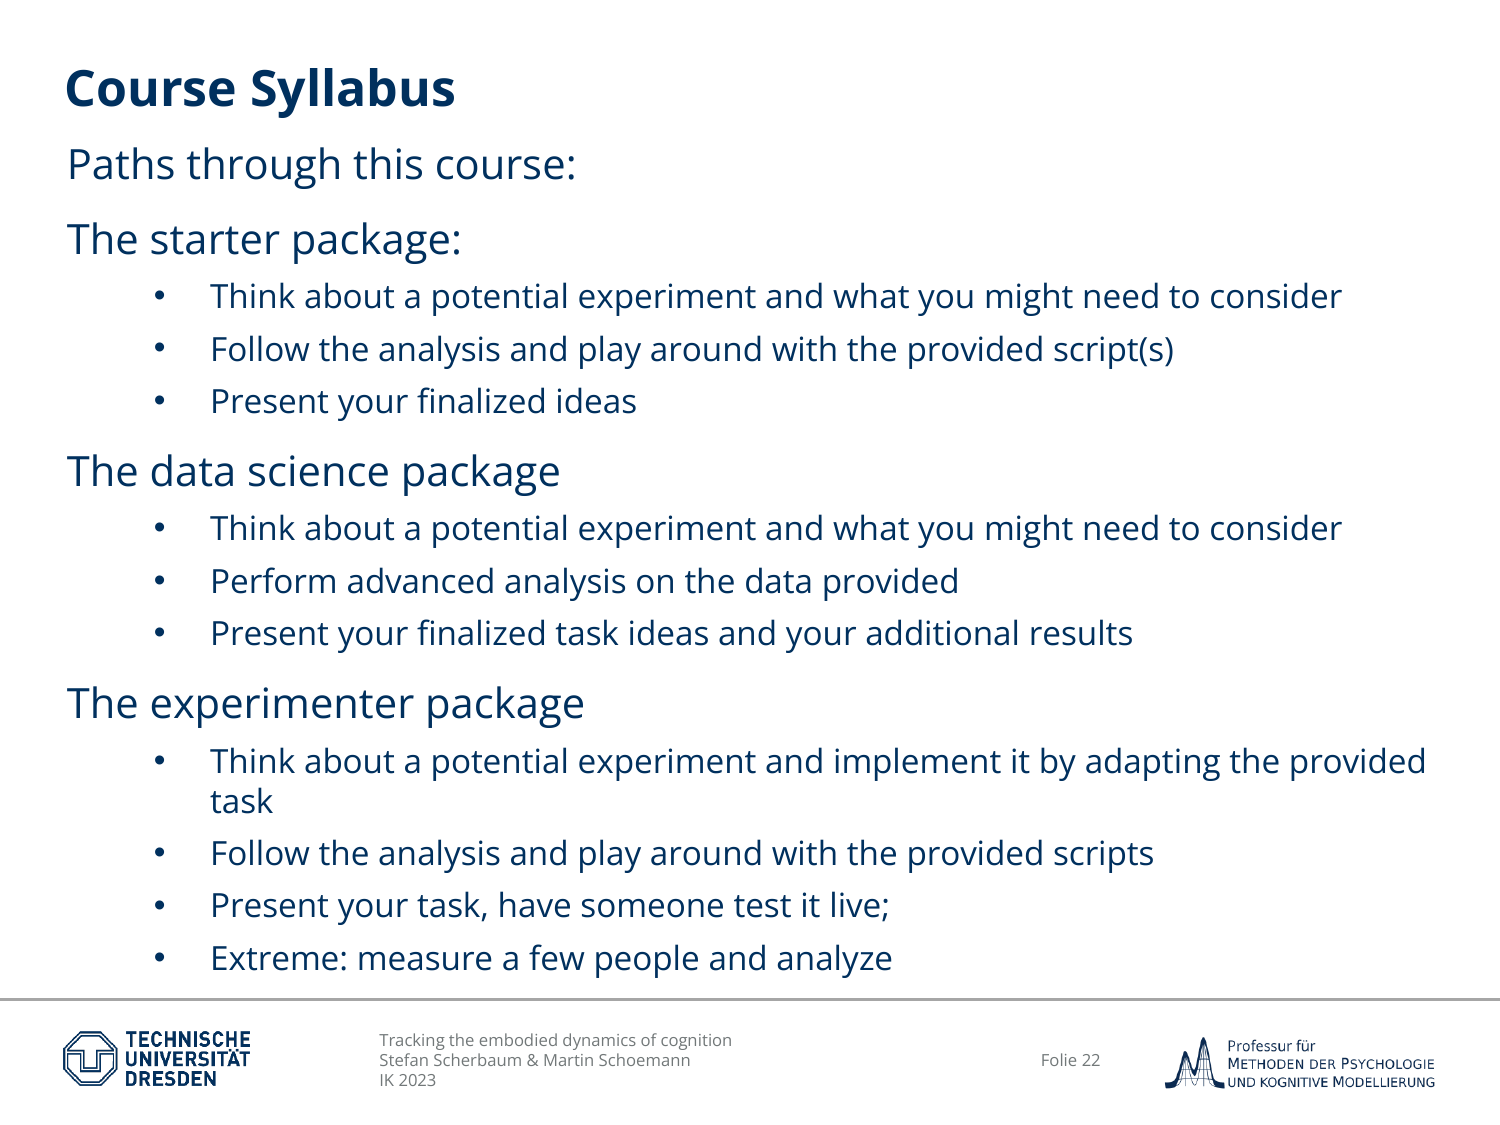

# Course Syllabus
Paths through this course:
The starter package:
Think about a potential experiment and what you might need to consider
Follow the analysis and play around with the provided script(s)
Present your finalized ideas
The data science package
Think about a potential experiment and what you might need to consider
Perform advanced analysis on the data provided
Present your finalized task ideas and your additional results
The experimenter package
Think about a potential experiment and implement it by adapting the provided task
Follow the analysis and play around with the provided scripts
Present your task, have someone test it live;
Extreme: measure a few people and analyze